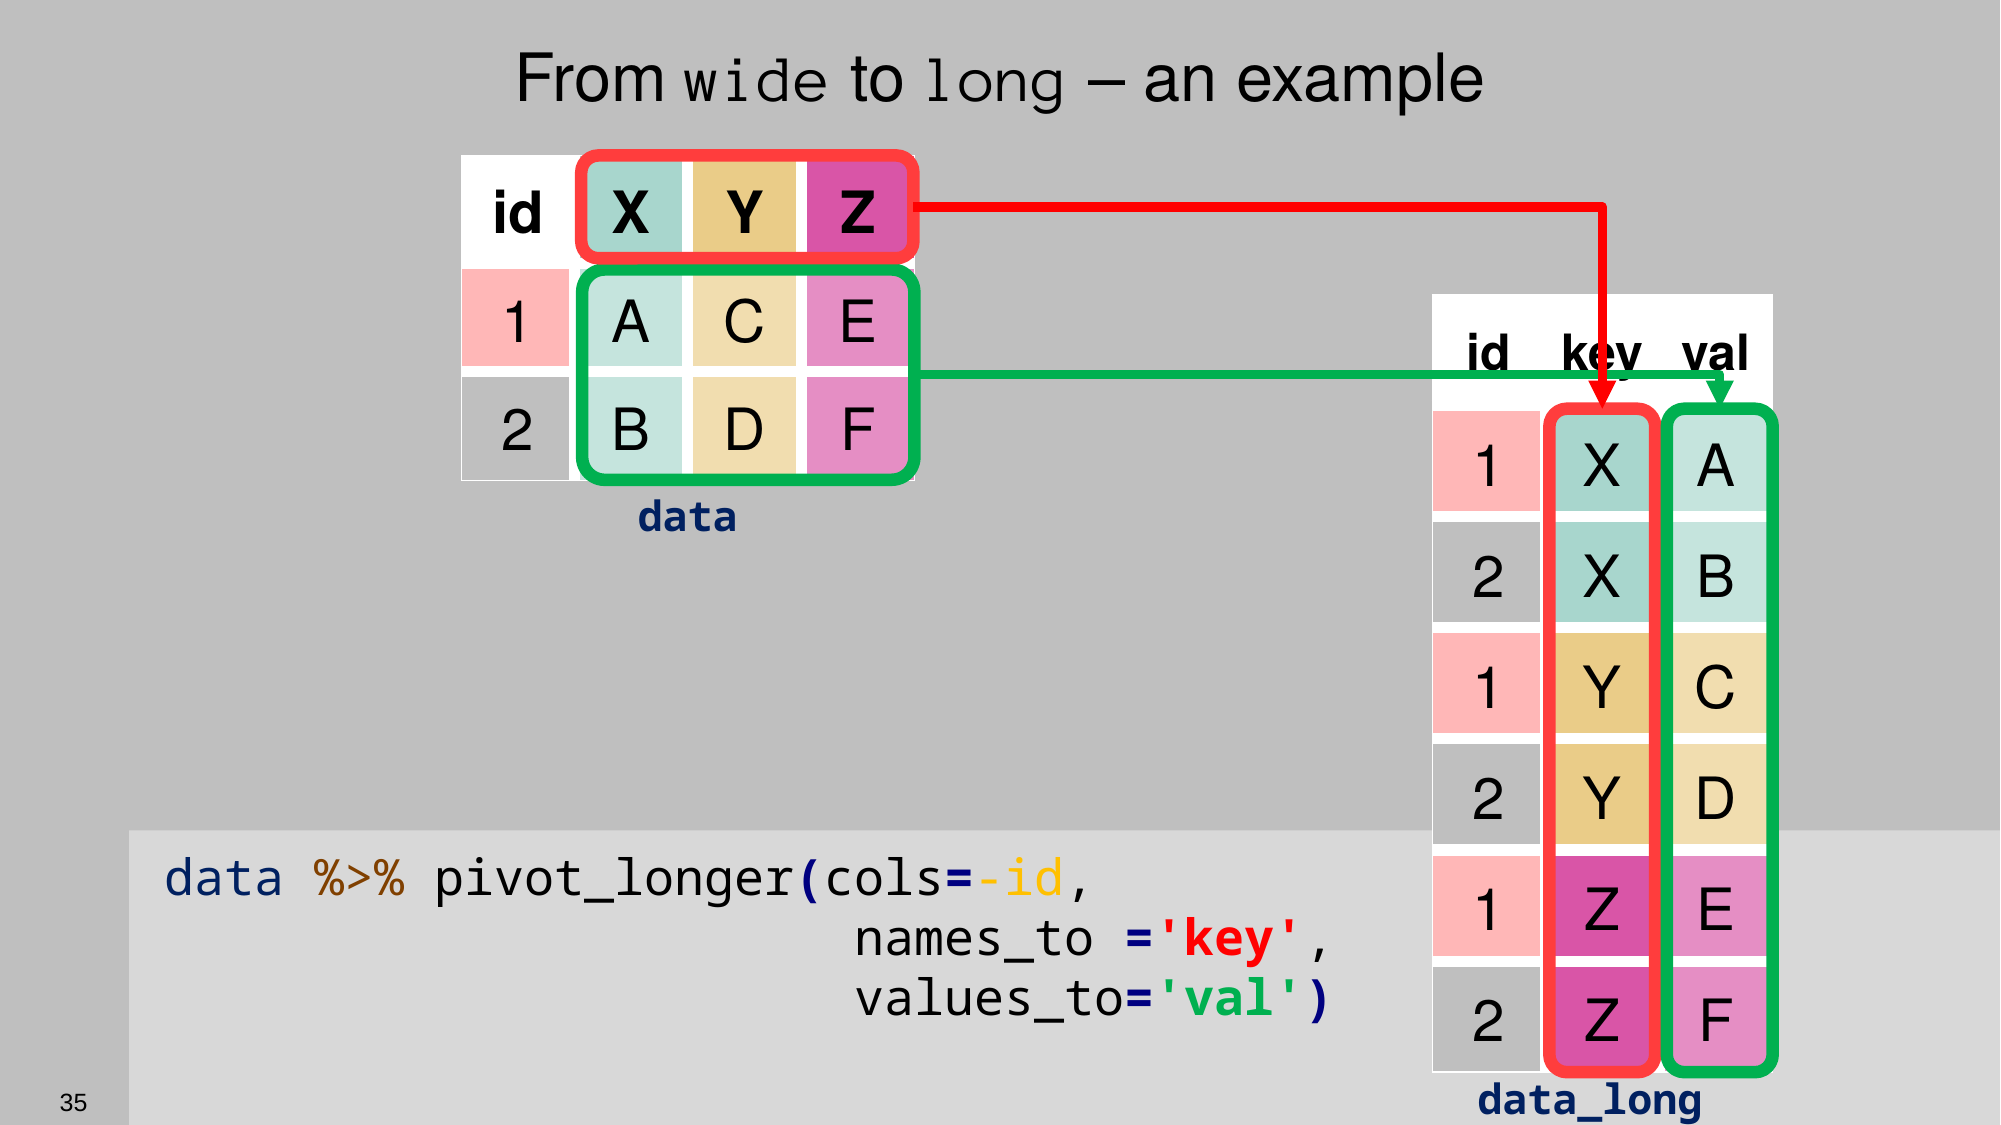

# From wide to long – an example
| id | X | Y | Z |
| --- | --- | --- | --- |
| 1 | A | C | E |
| 2 | B | D | F |

| id | key | val |
| --- | --- | --- |
| 1 | X | A |
| 2 | X | B |
| 1 | Y | C |
| 2 | Y | D |
| 1 | Z | E |
| 2 | Z | F |

data
data %>% pivot_longer(cols=-id,
				   names_to ='key',
				   values_to='val')

data_long